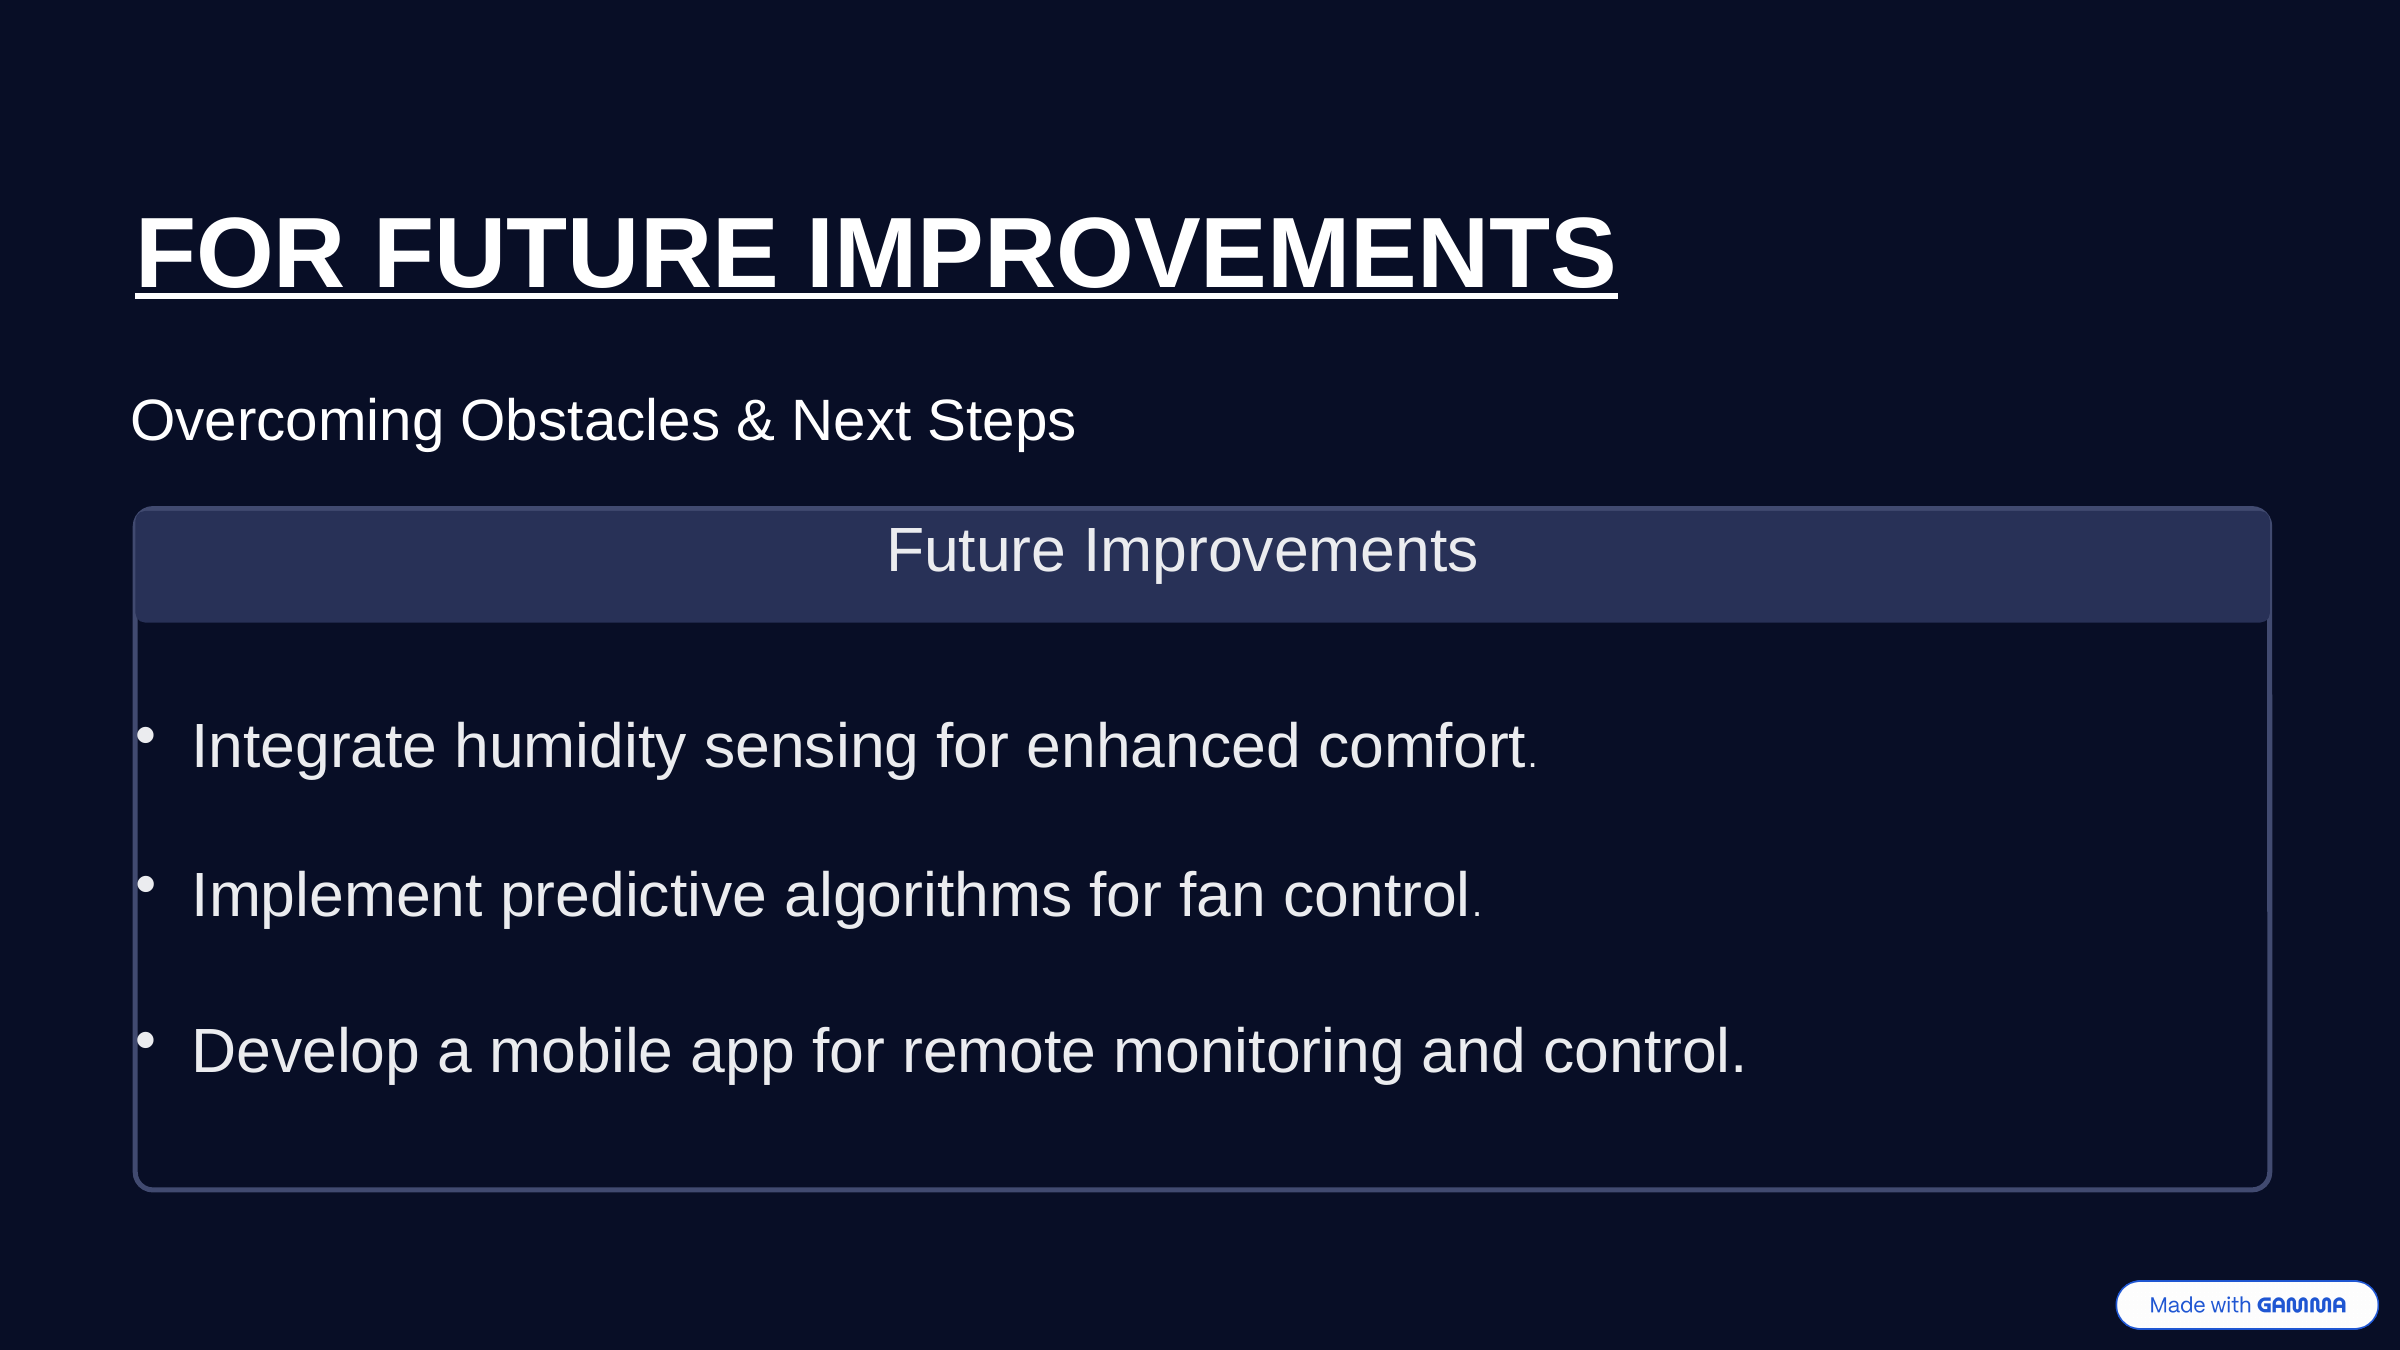

FOR FUTURE IMPROVEMENTS
Overcoming Obstacles & Next Steps

Future Improvements

Integrate humidity sensing for enhanced comfort.
Implement predictive algorithms for fan control.
Develop a mobile app for remote monitoring and control.